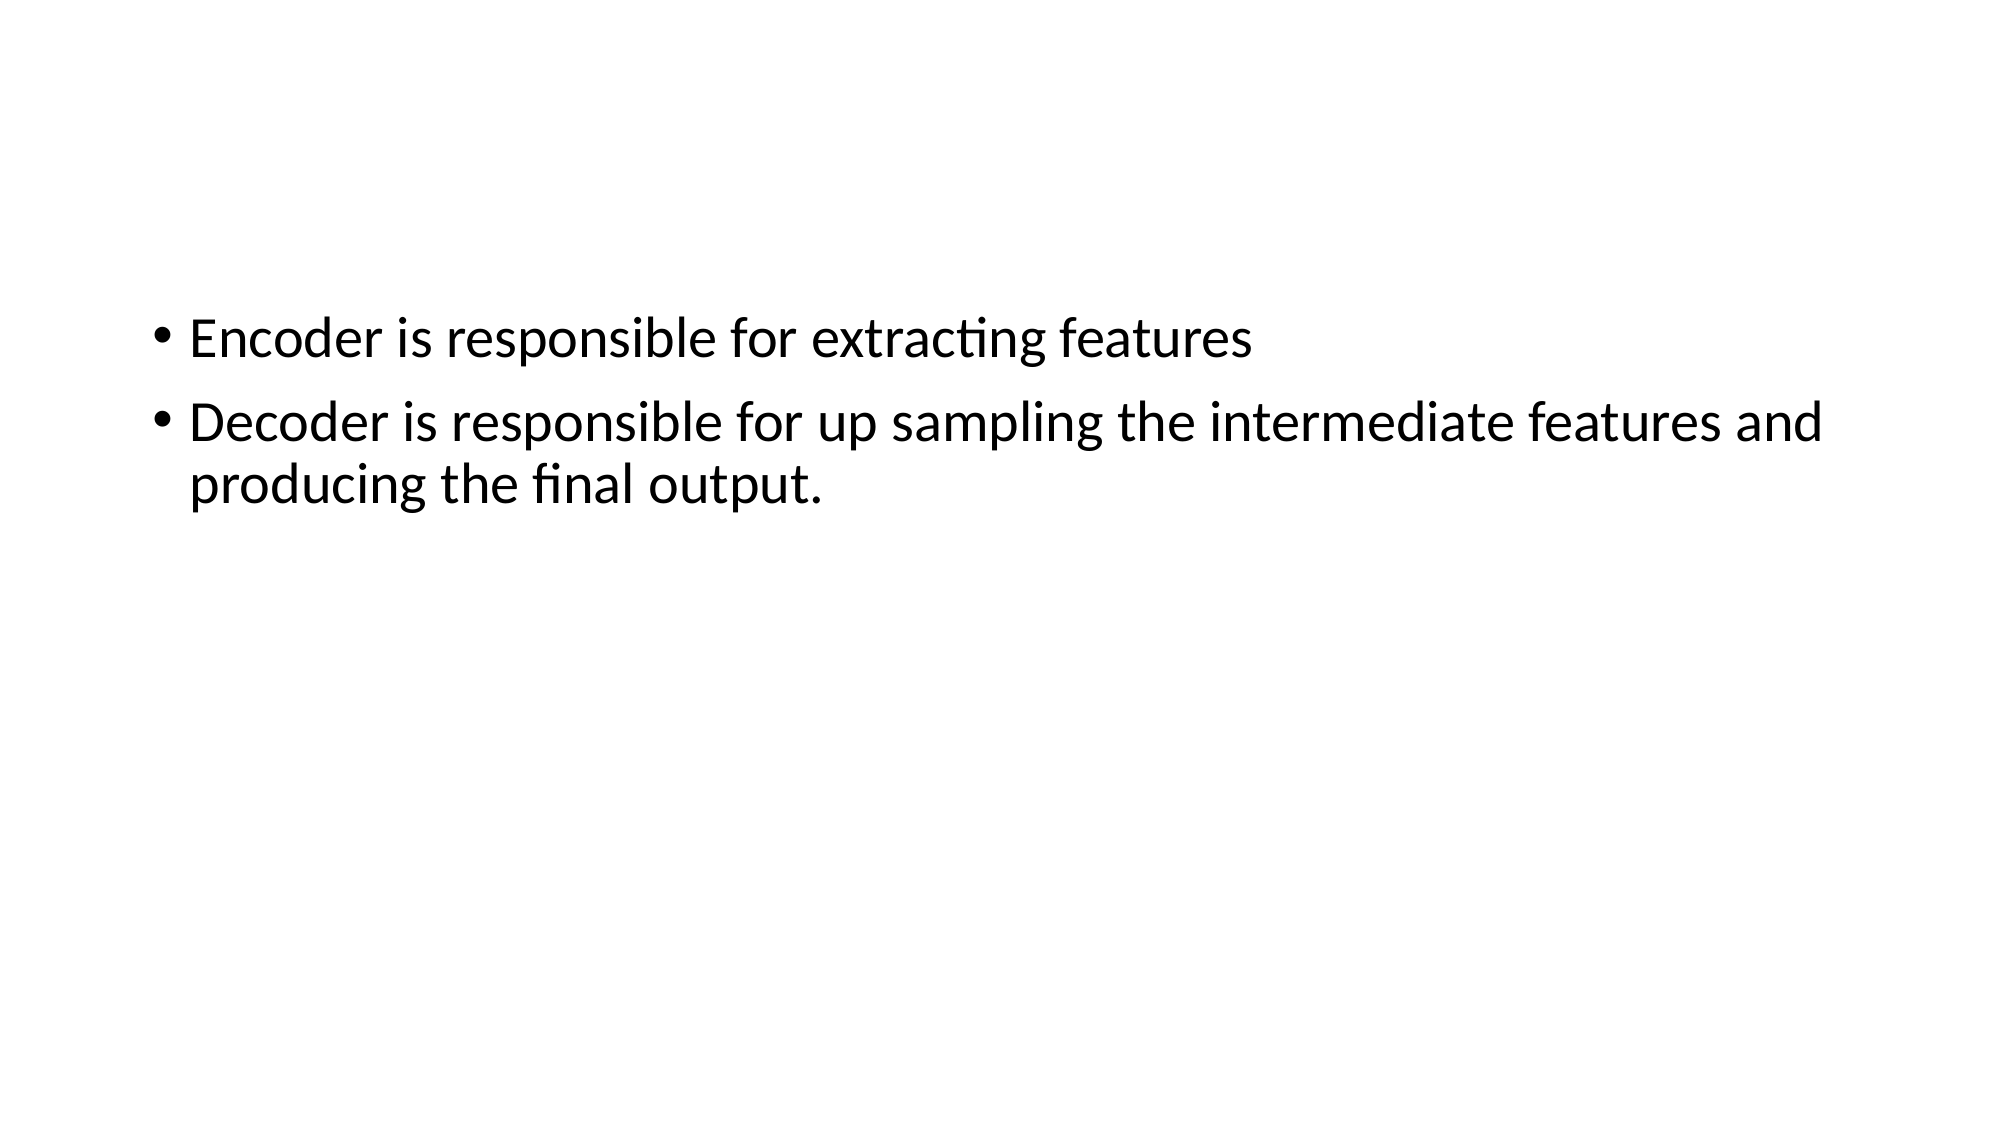

#
Encoder is responsible for extracting features
Decoder is responsible for up sampling the intermediate features and producing the final output.